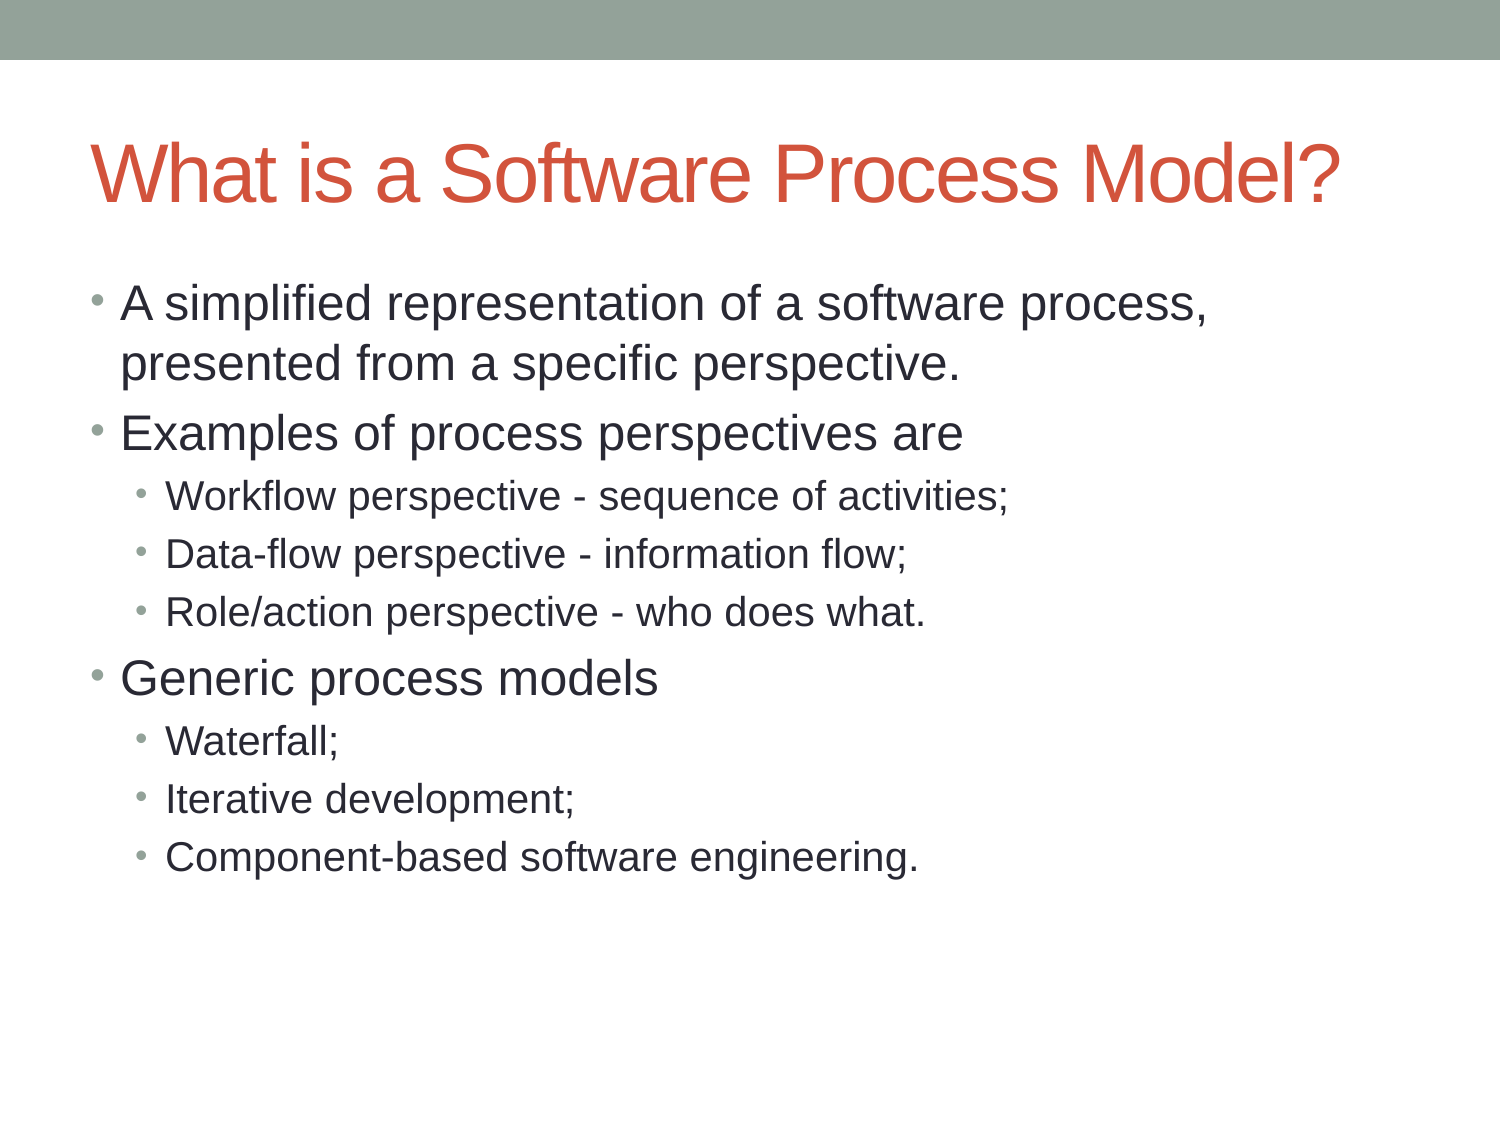

# What is a Software Process Model?
A simplified representation of a software process, presented from a specific perspective.
Examples of process perspectives are
Workflow perspective - sequence of activities;
Data-flow perspective - information flow;
Role/action perspective - who does what.
Generic process models
Waterfall;
Iterative development;
Component-based software engineering.